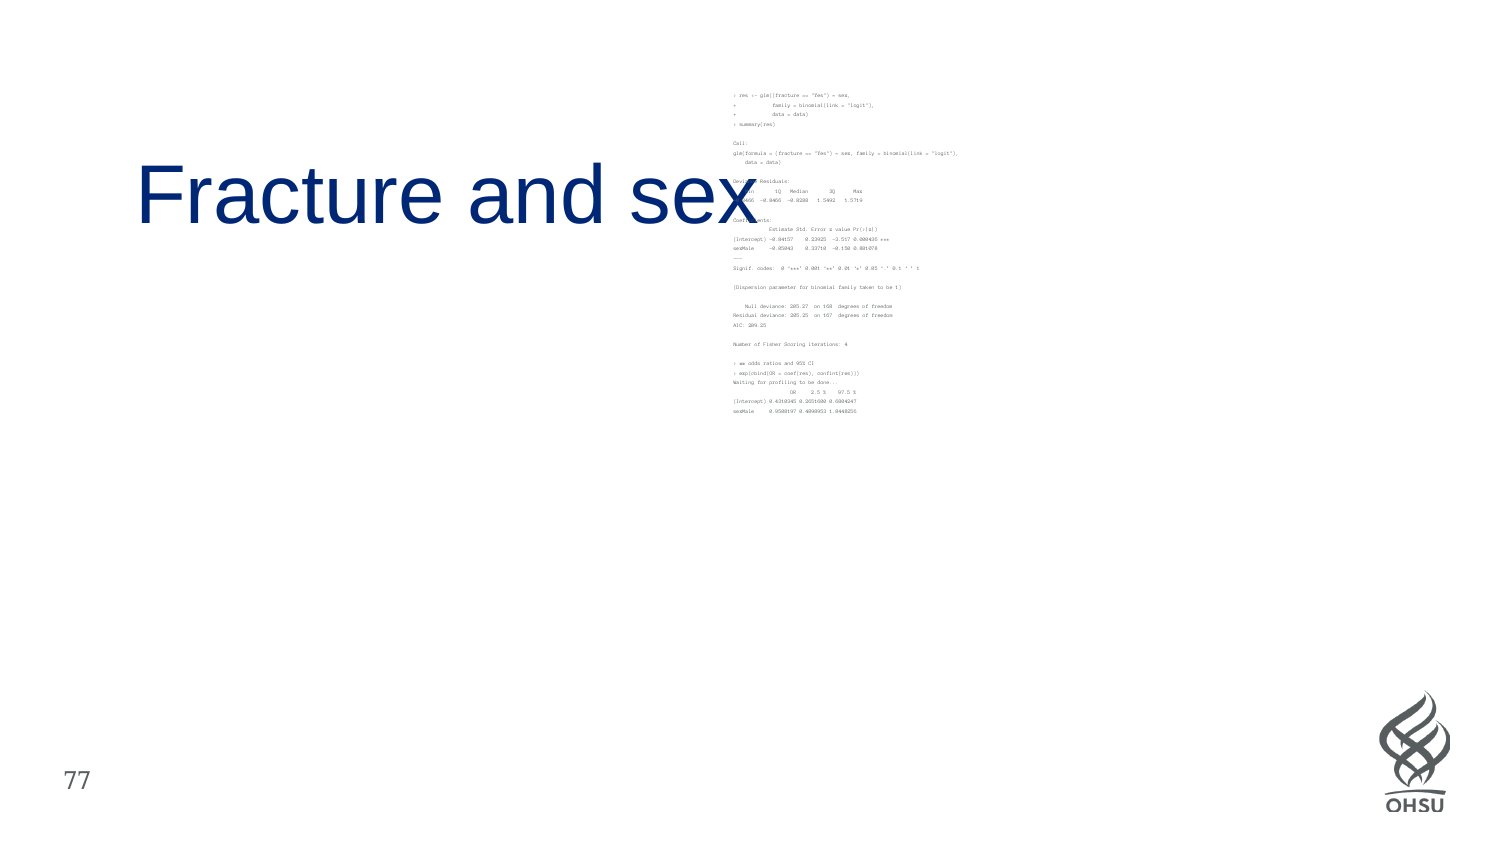

> res <- glm((fracture == "Yes") ~ sex,
+            family = binomial(link = "logit"),
+            data = data)
> summary(res)

Call:
glm(formula = (fracture == "Yes") ~ sex, family = binomial(link = "logit"),
    data = data)

Deviance Residuals:
    Min       1Q   Median       3Q      Max
-0.8466  -0.8466  -0.8288   1.5492   1.5719

Coefficients:
            Estimate Std. Error z value Pr(>|z|)
(Intercept) -0.84157    0.23925  -3.517 0.000436 ***
sexMale     -0.05043    0.33710  -0.150 0.881078
---
Signif. codes:  0 ‘***’ 0.001 ‘**’ 0.01 ‘*’ 0.05 ‘.’ 0.1 ‘ ’ 1

(Dispersion parameter for binomial family taken to be 1)

    Null deviance: 205.27  on 168  degrees of freedom
Residual deviance: 205.25  on 167  degrees of freedom
AIC: 209.25

Number of Fisher Scoring iterations: 4

> ## odds ratios and 95% CI
> exp(cbind(OR = coef(res), confint(res)))
Waiting for profiling to be done...
                   OR     2.5 %    97.5 %
(Intercept) 0.4310345 0.2651600 0.6804247
sexMale     0.9508197 0.4898953 1.8448256
# Fracture and sex